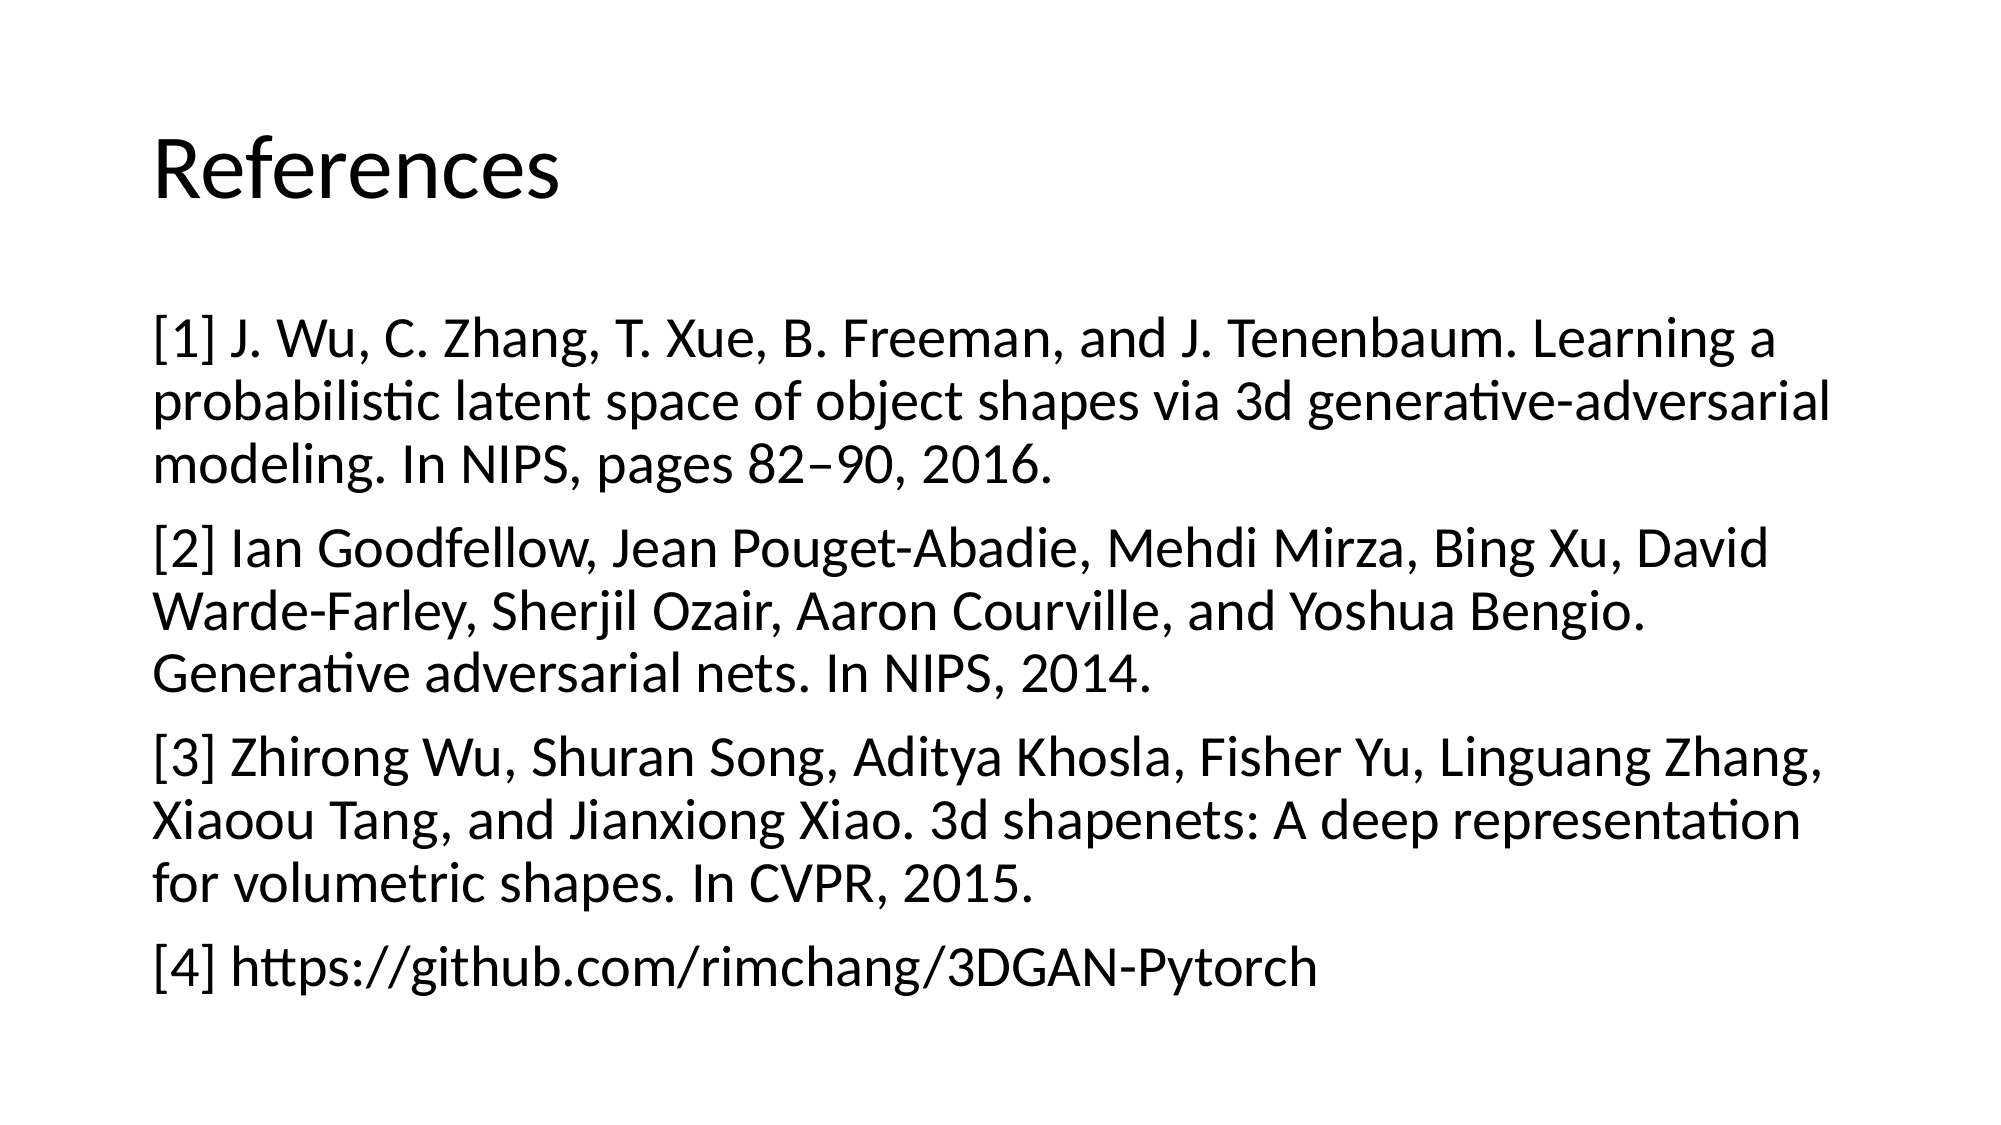

# References
[1] J. Wu, C. Zhang, T. Xue, B. Freeman, and J. Tenenbaum. Learning a    probabilistic latent space of object shapes via 3d generative-adversarial modeling. In NIPS, pages 82–90, 2016.
[2] Ian Goodfellow, Jean Pouget-Abadie, Mehdi Mirza, Bing Xu, David Warde-Farley, Sherjil Ozair, Aaron Courville, and Yoshua Bengio. Generative adversarial nets. In NIPS, 2014.
[3] Zhirong Wu, Shuran Song, Aditya Khosla, Fisher Yu, Linguang Zhang, Xiaoou Tang, and Jianxiong Xiao. 3d shapenets: A deep representation for volumetric shapes. In CVPR, 2015.
[4] https://github.com/rimchang/3DGAN-Pytorch